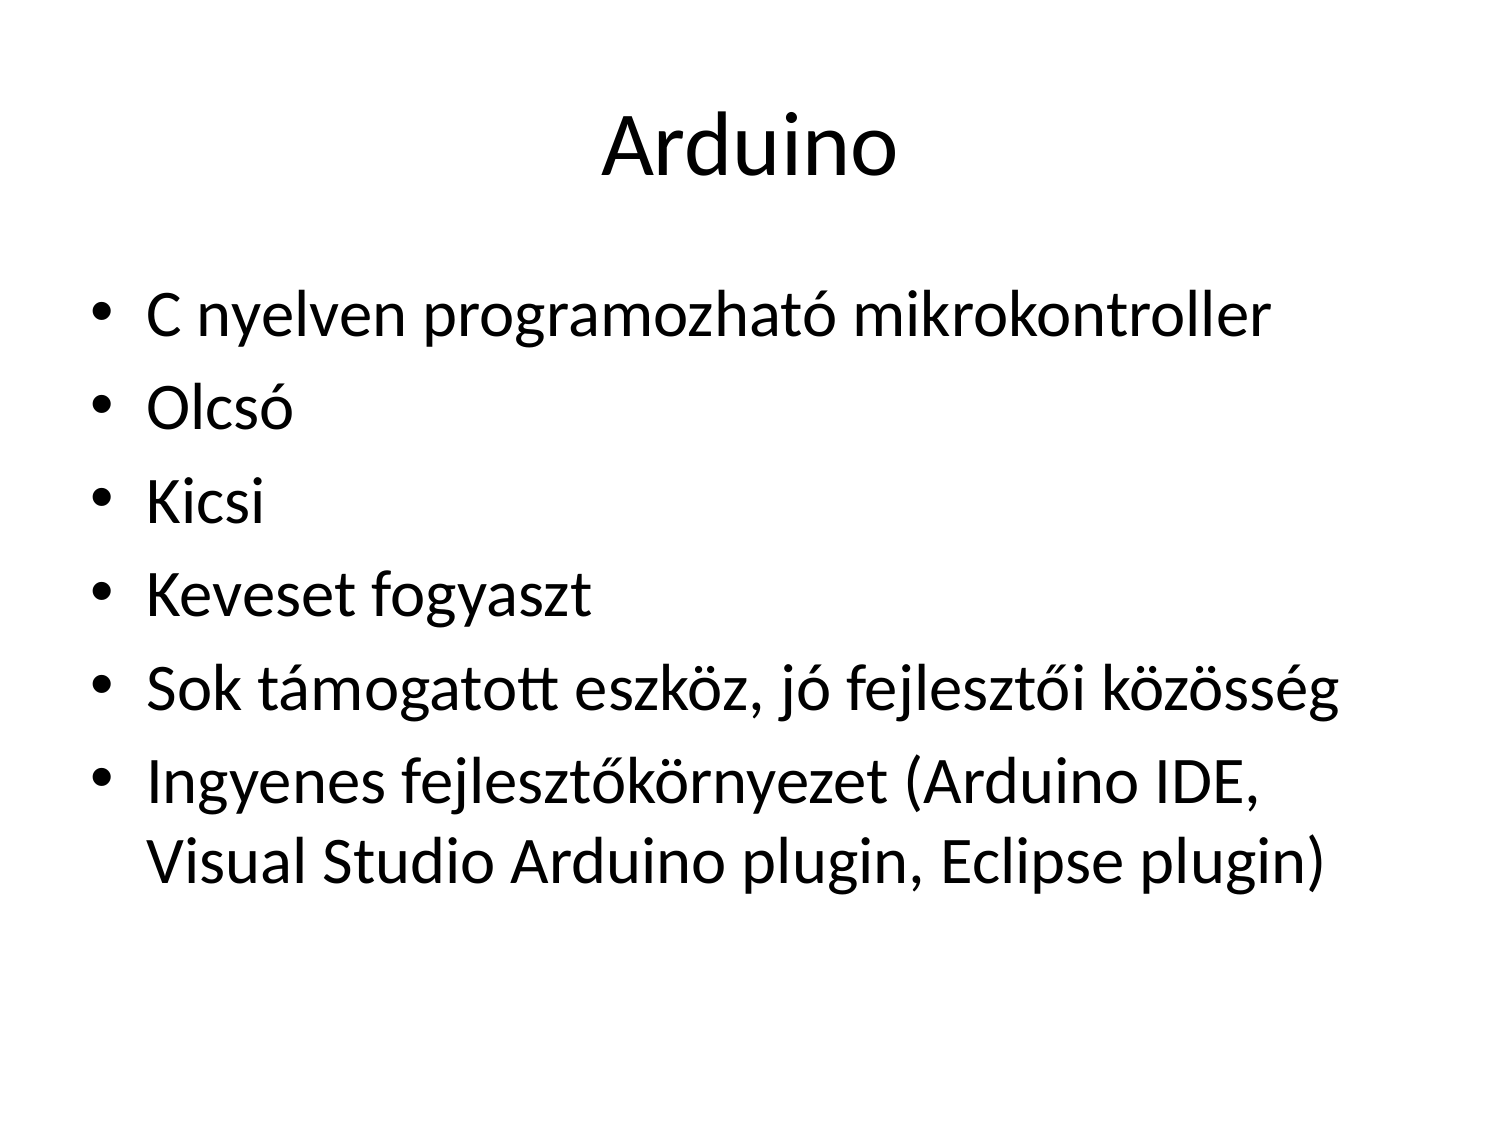

# Arduino
C nyelven programozható mikrokontroller
Olcsó
Kicsi
Keveset fogyaszt
Sok támogatott eszköz, jó fejlesztői közösség
Ingyenes fejlesztőkörnyezet (Arduino IDE, Visual Studio Arduino plugin, Eclipse plugin)